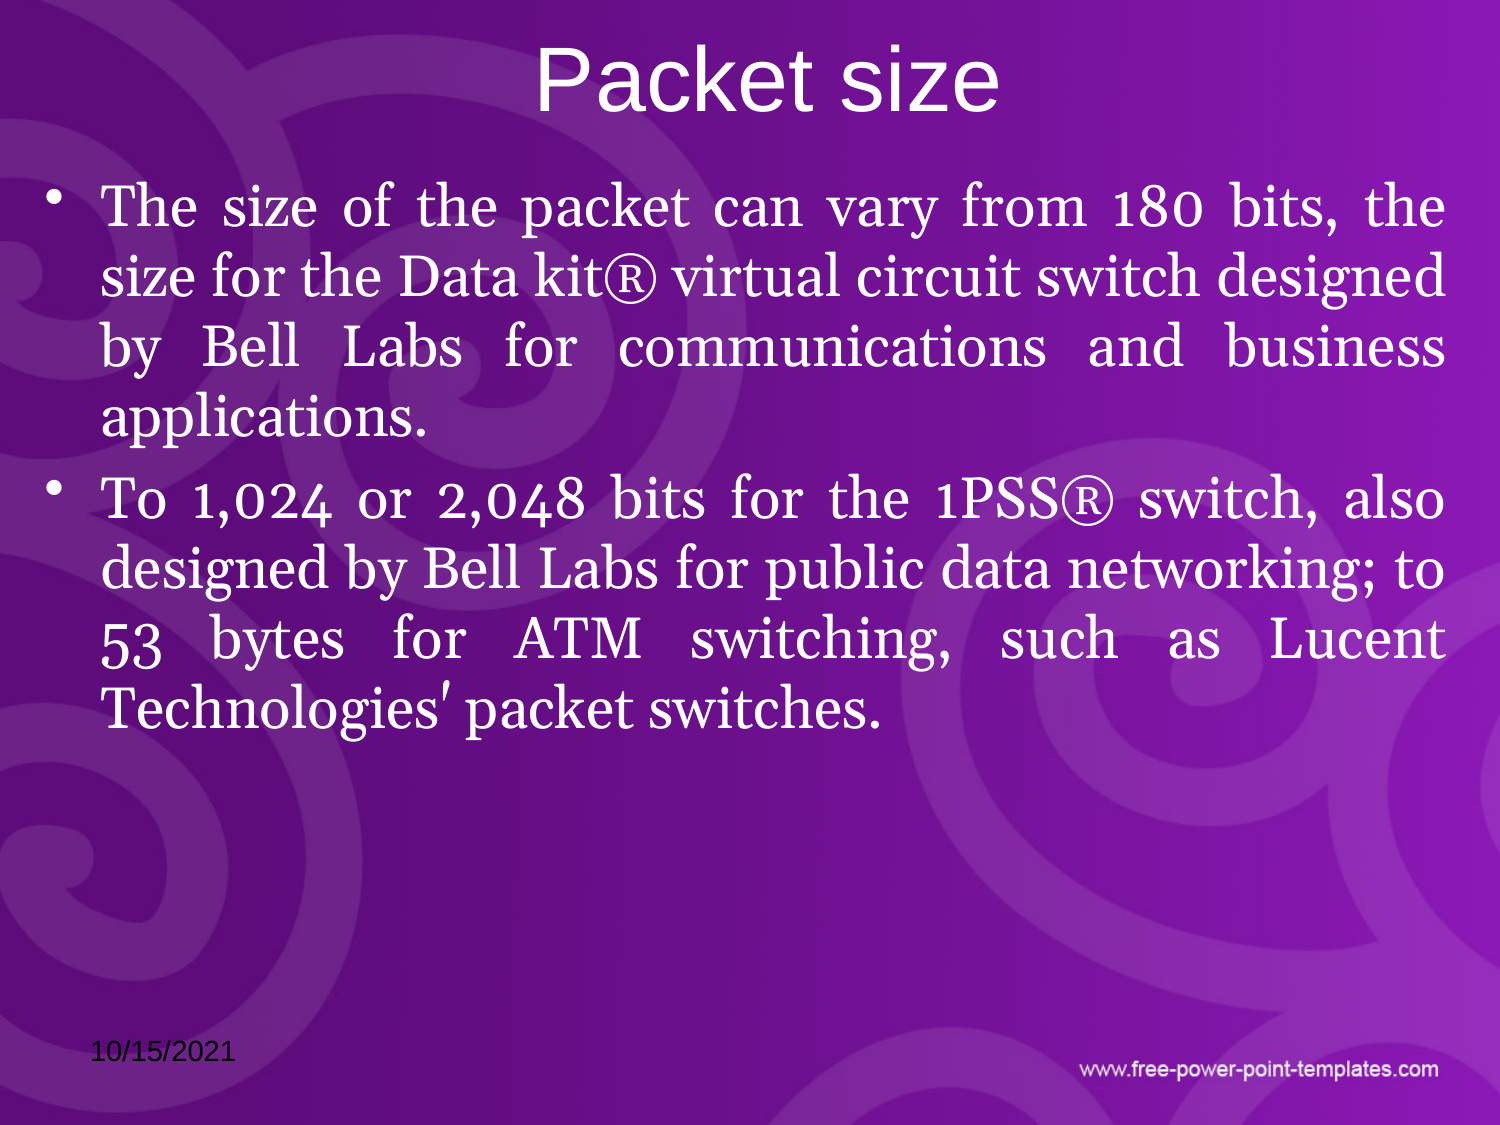

# Packet size
The size of the packet can vary from 180 bits, the size for the Data kit® virtual circuit switch designed by Bell Labs for communications and business applications.
To 1,024 or 2,048 bits for the 1PSS® switch, also designed by Bell Labs for public data networking; to 53 bytes for ATM switching, such as Lucent Technologies' packet switches.

10/15/2021